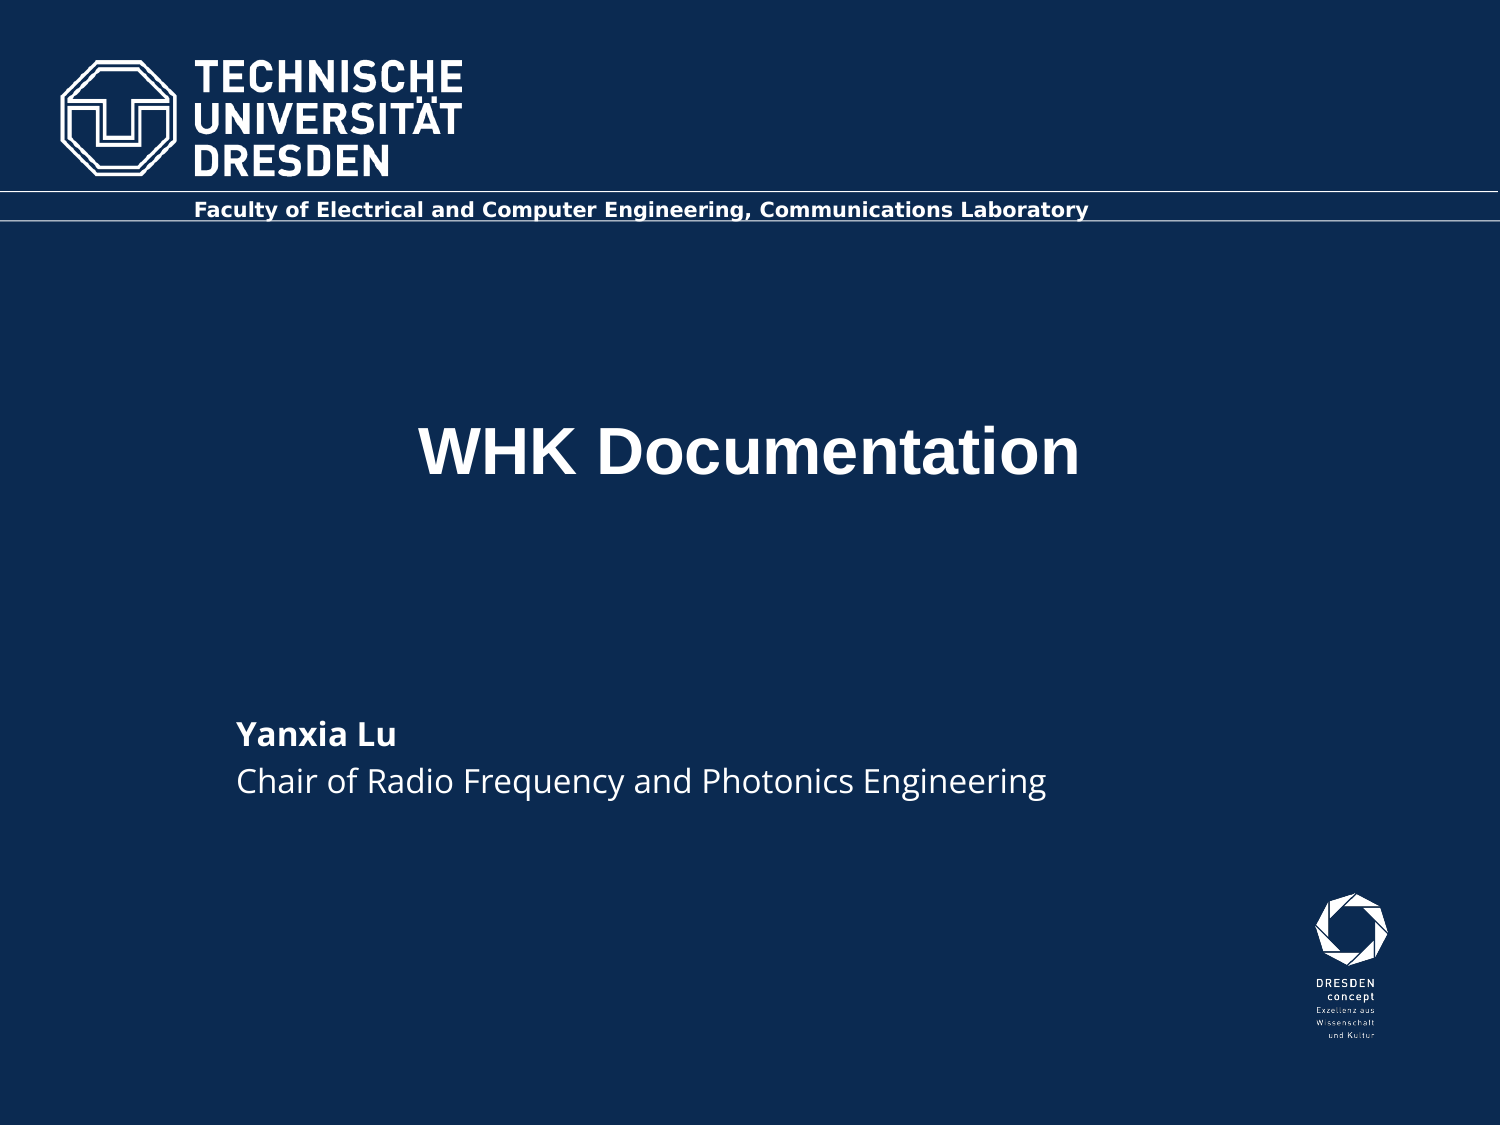

WHK Documentation

Yanxia Lu
Chair of Radio Frequency and Photonics Engineering